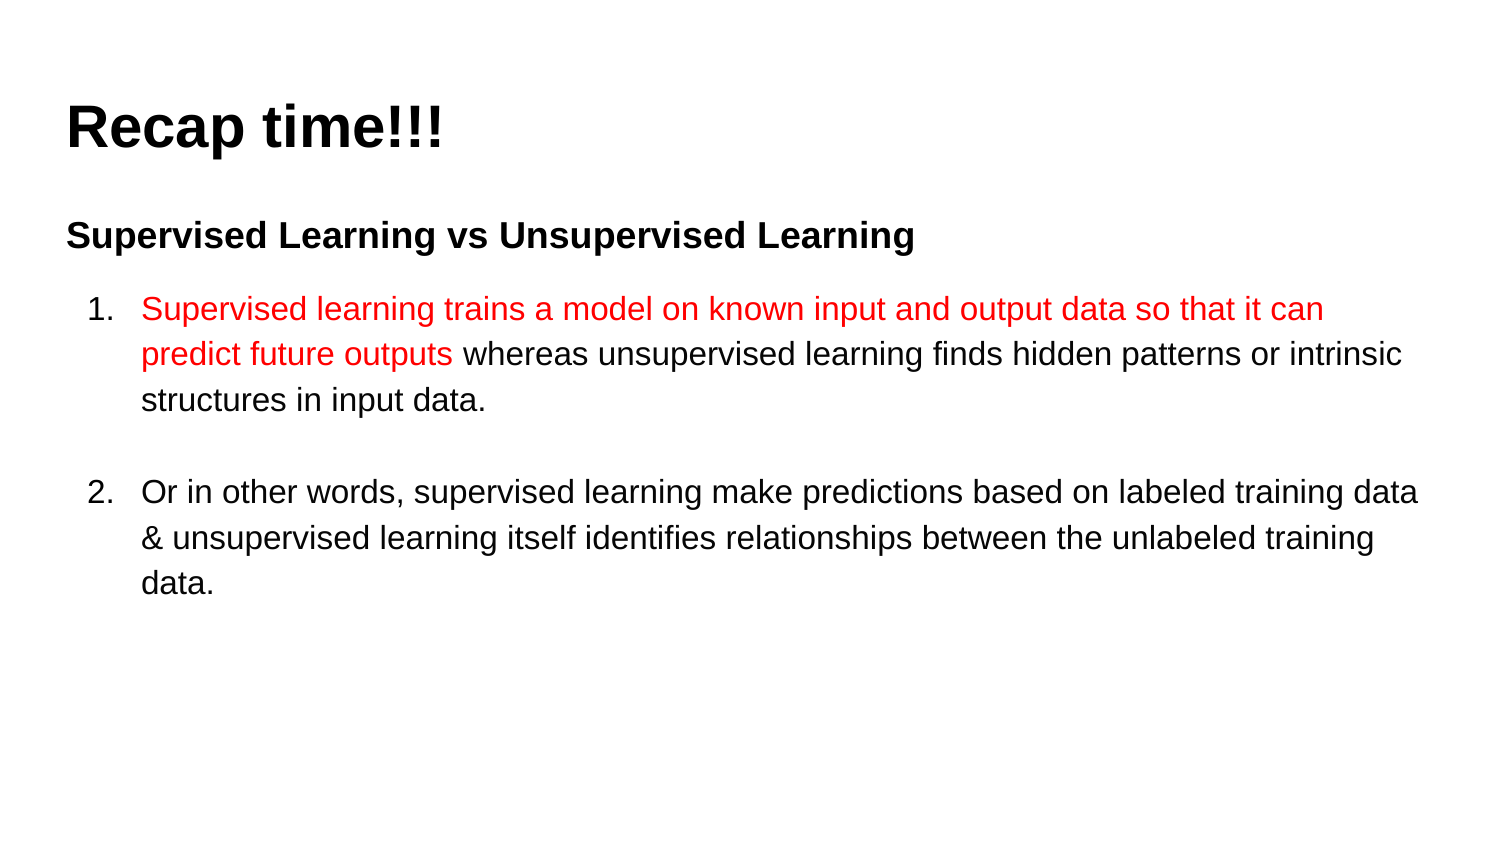

# Recap time!!!

Supervised Learning vs Unsupervised Learning
Supervised learning trains a model on known input and output data so that it can predict future outputs whereas unsupervised learning finds hidden patterns or intrinsic structures in input data.
Or in other words, supervised learning make predictions based on labeled training data & unsupervised learning itself identifies relationships between the unlabeled training data.